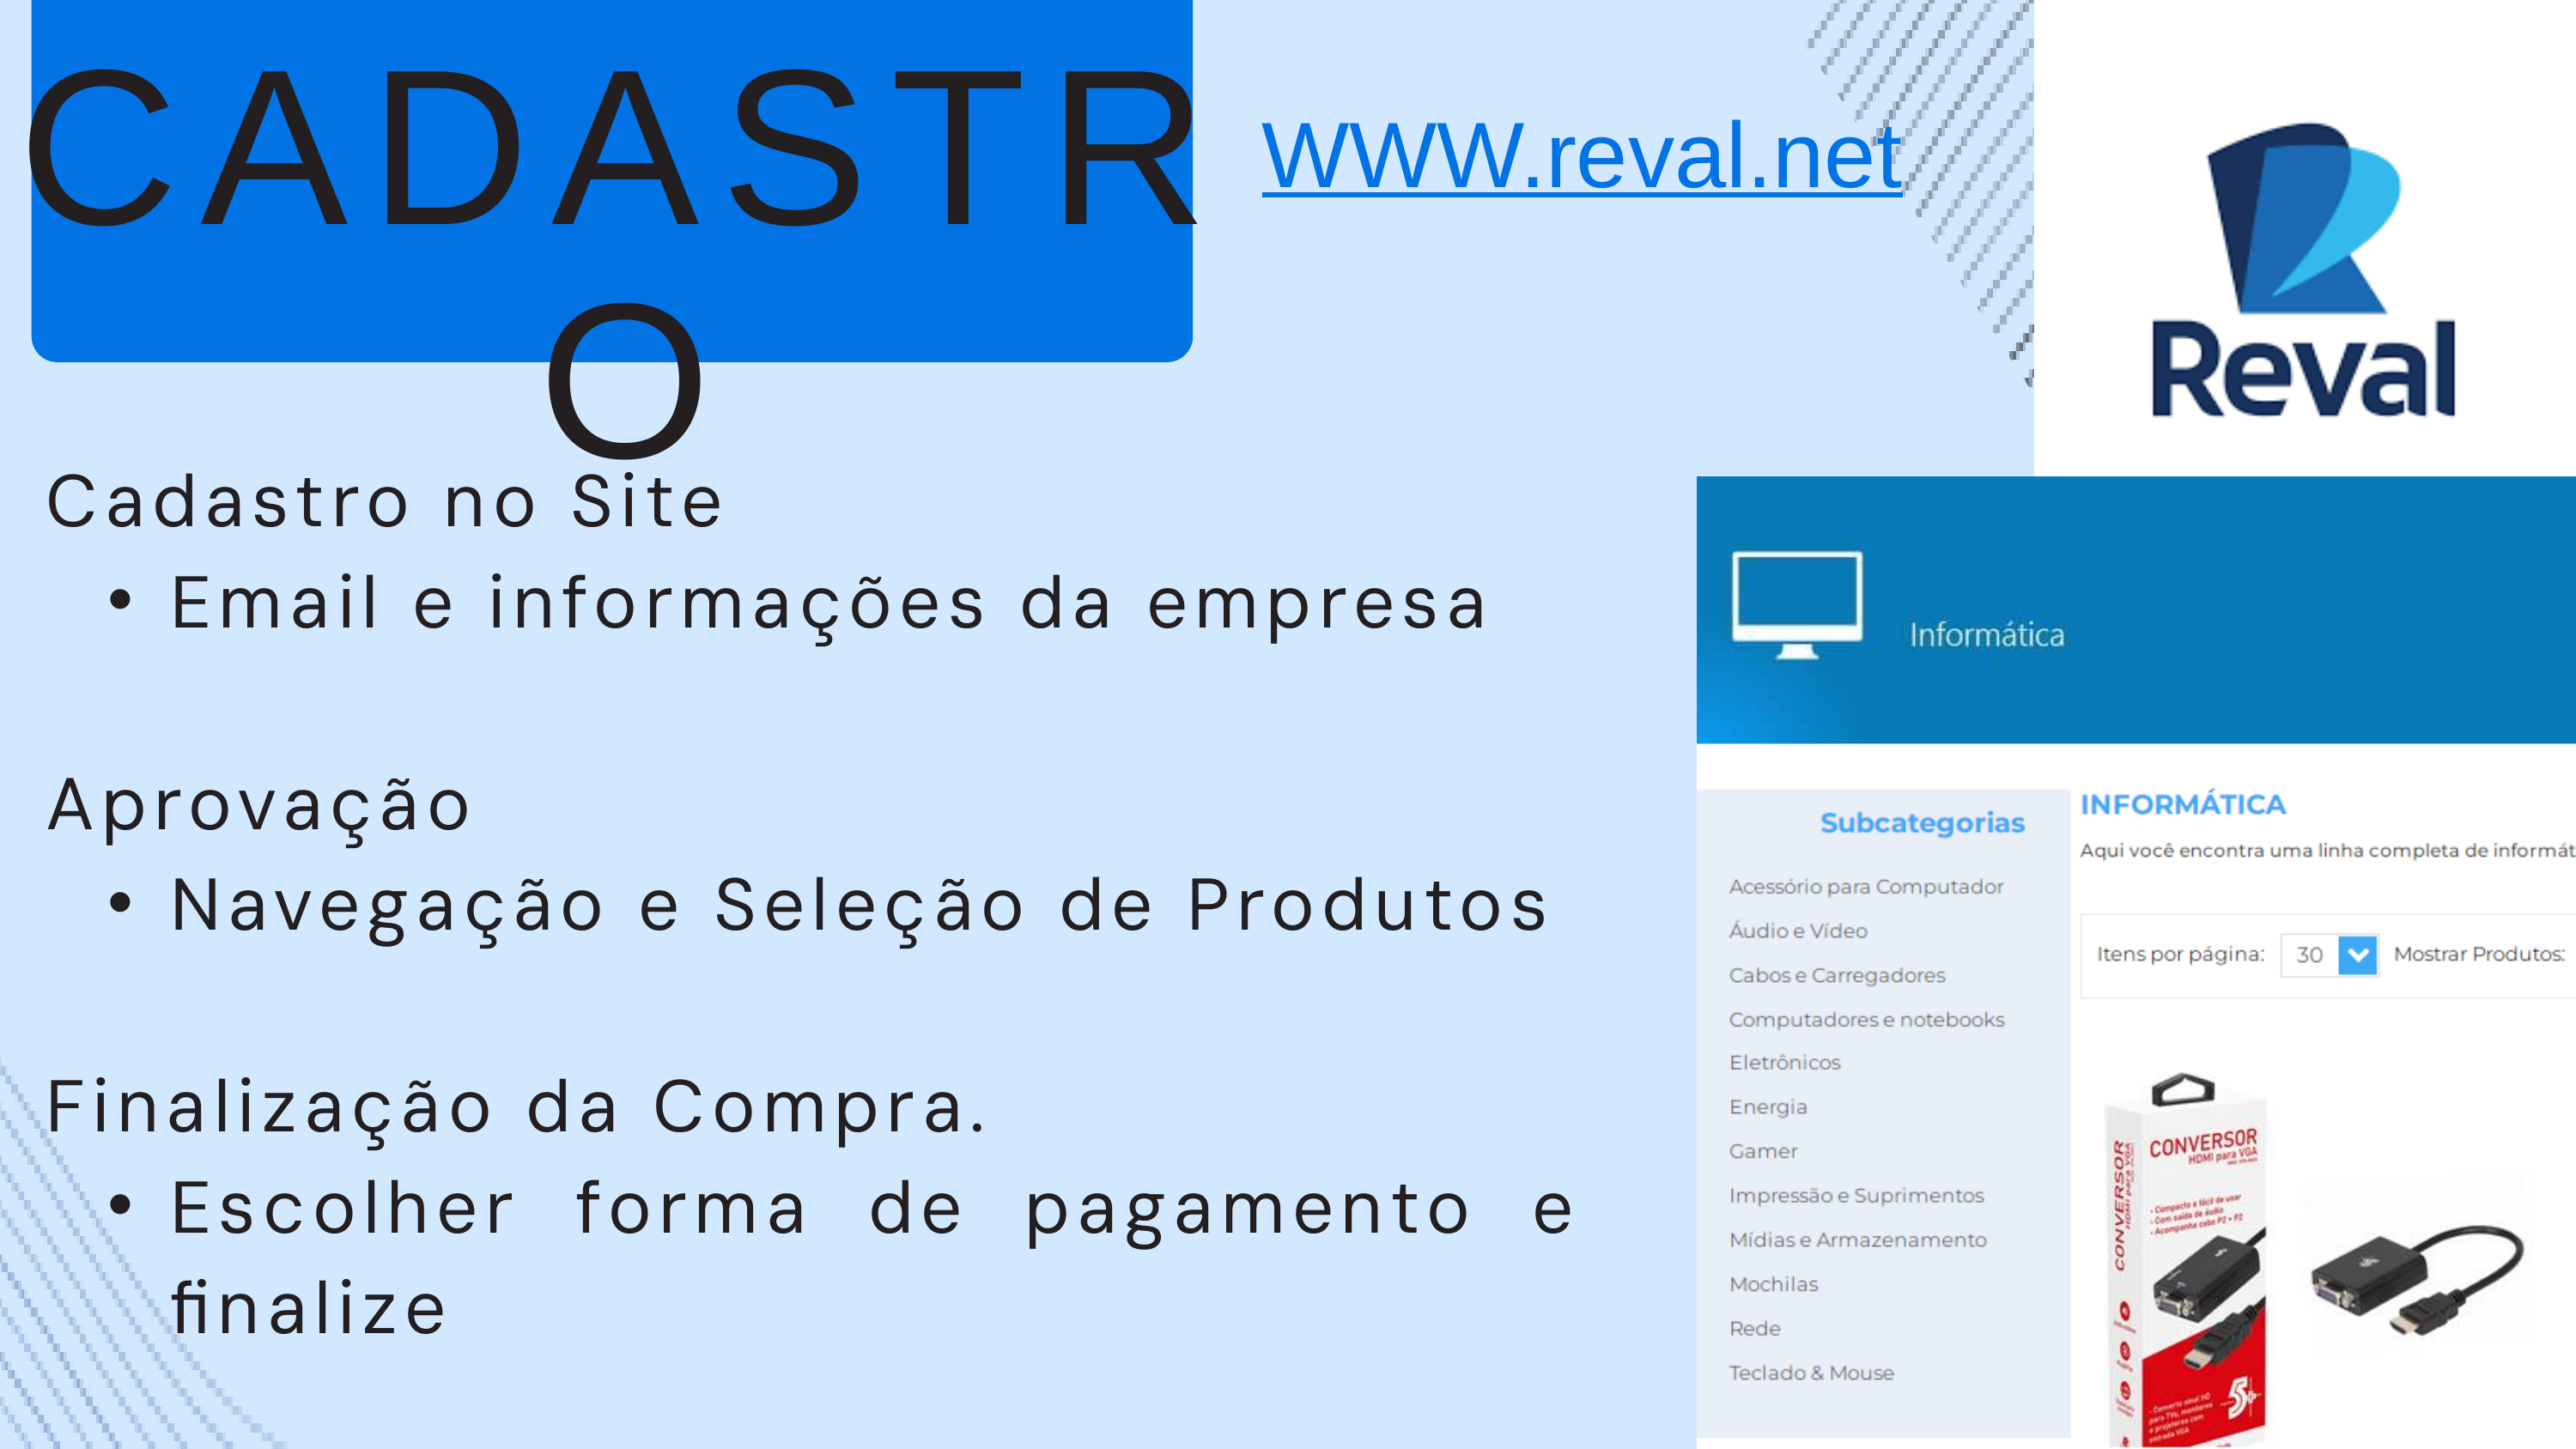

CADASTRO
WWW.reval.net

Cadastro no Site
Email e informações da empresa

Aprovação
Navegação e Seleção de Produtos

Finalização da Compra.
Escolher forma de pagamento e finalize